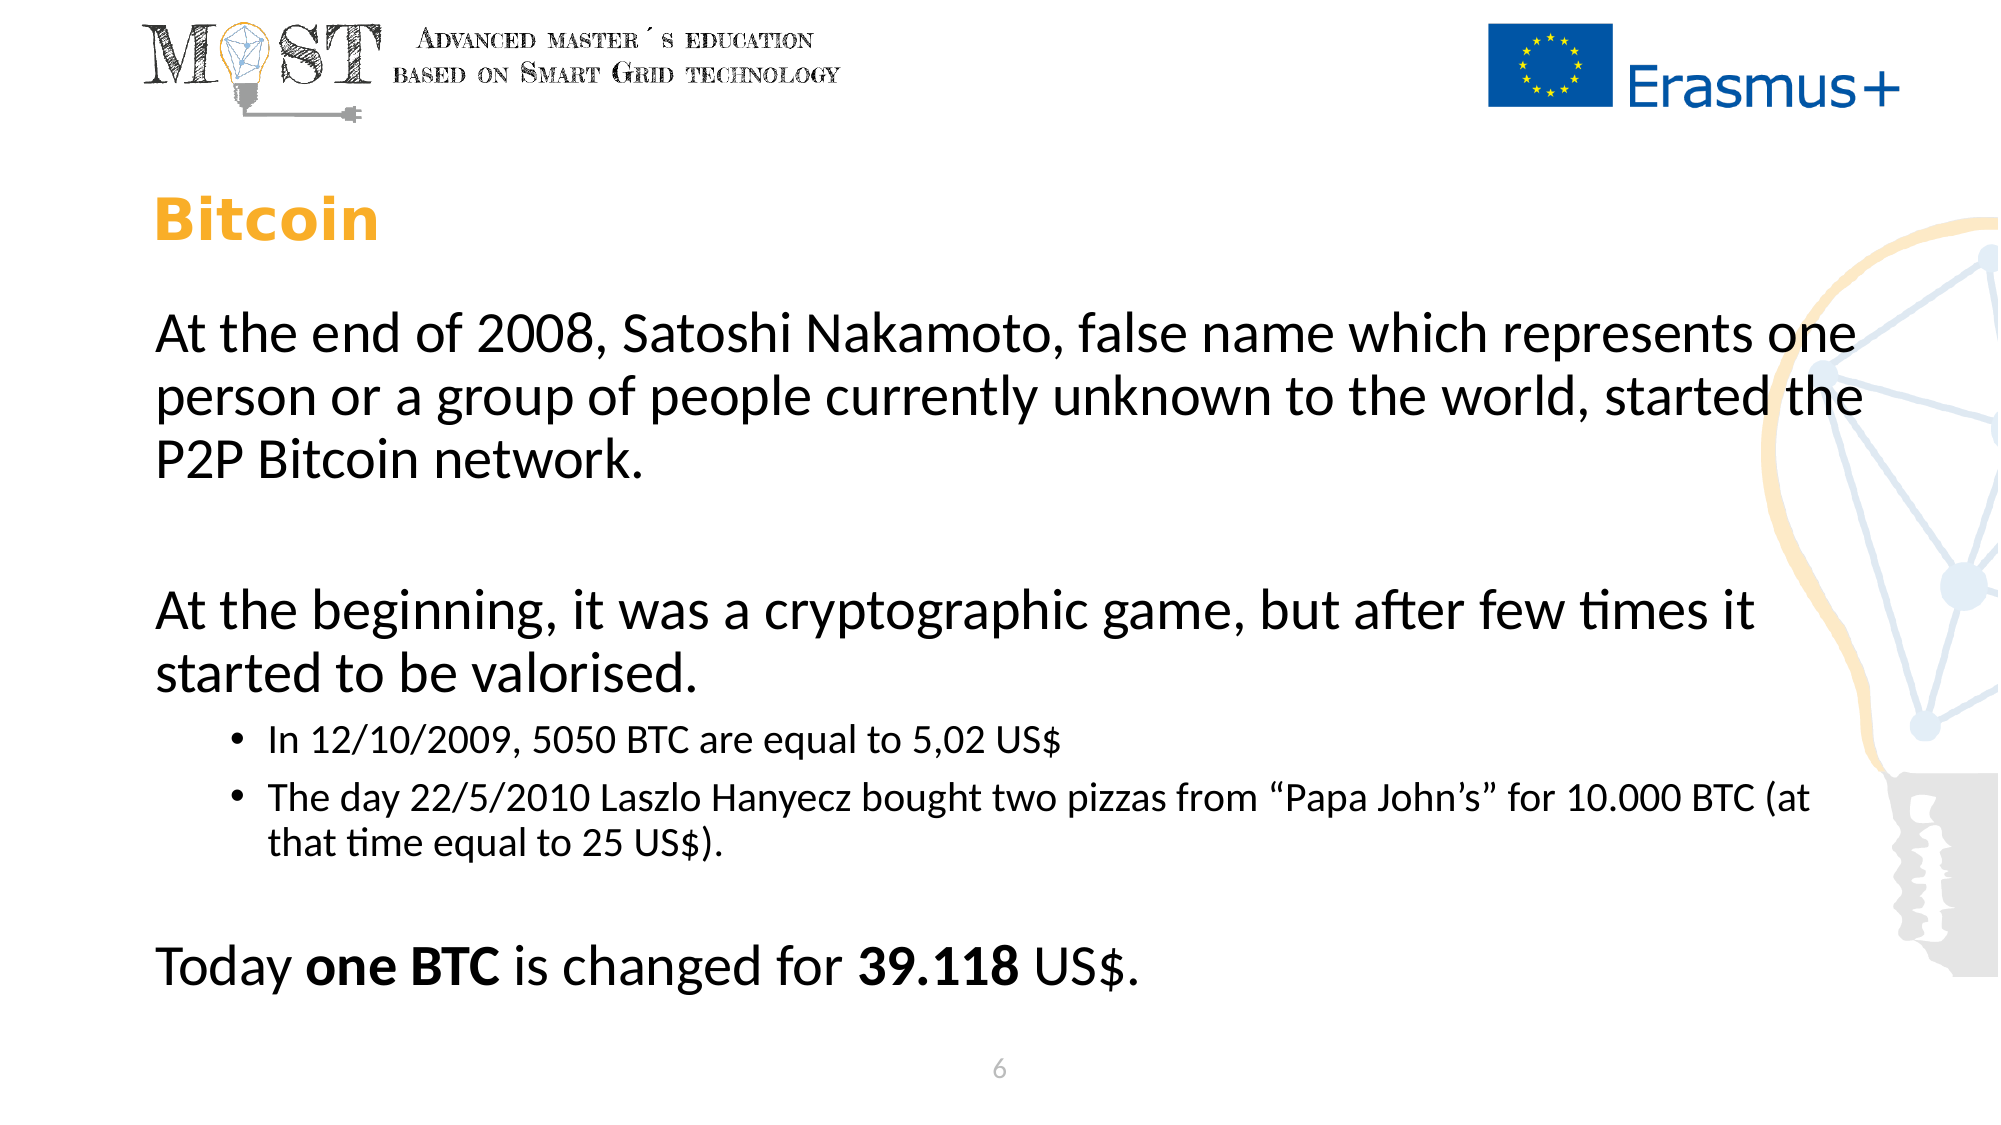

# Bitcoin
At the end of 2008, Satoshi Nakamoto, false name which represents one person or a group of people currently unknown to the world, started the P2P Bitcoin network.

At the beginning, it was a cryptographic game, but after few times it started to be valorised.
In 12/10/2009, 5050 BTC are equal to 5,02 US$
The day 22/5/2010 Laszlo Hanyecz bought two pizzas from “Papa John’s” for 10.000 BTC (at that time equal to 25 US$).

Today one BTC is changed for 39.118 US$.
6